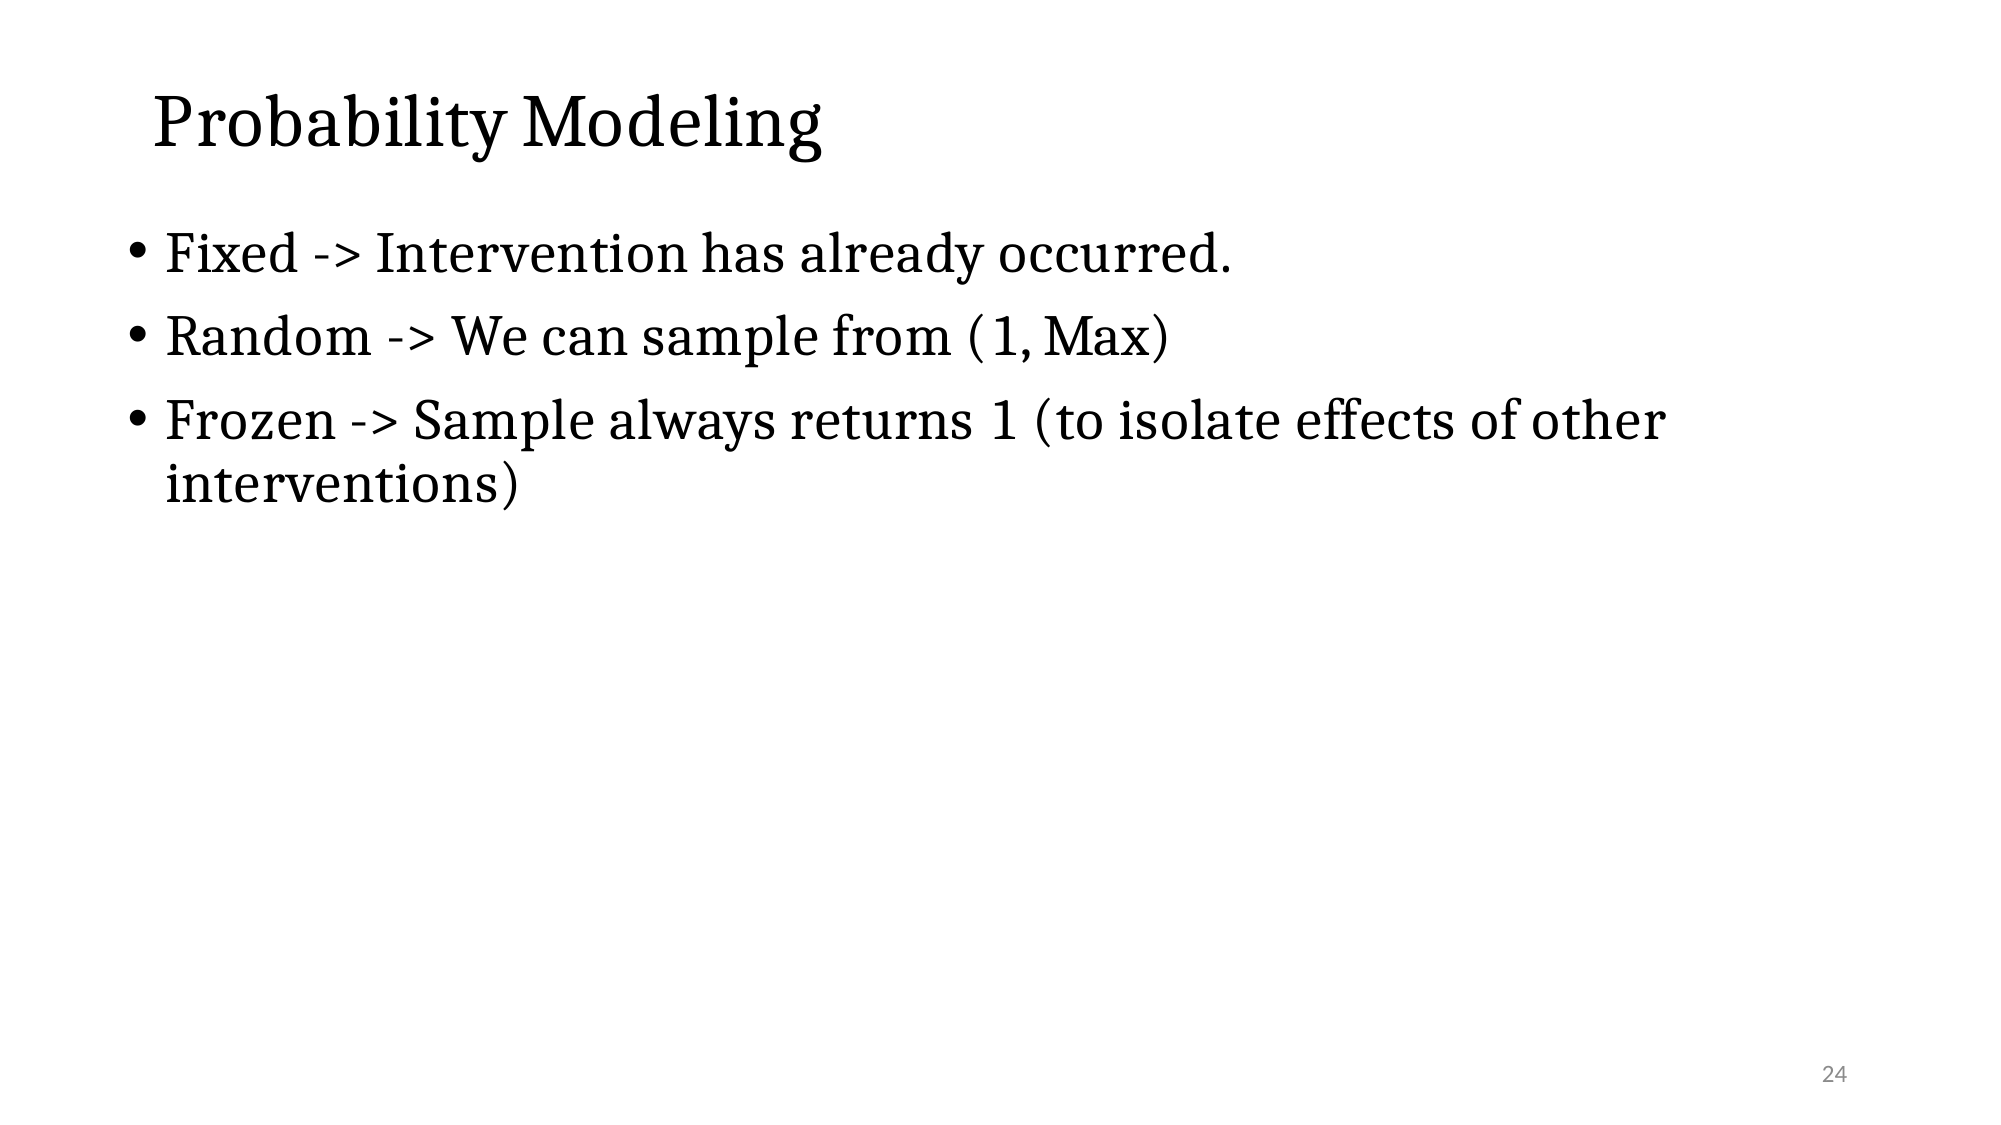

# Probability Modeling
Fixed -> Intervention has already occurred.
Random -> We can sample from (1, Max)
Frozen -> Sample always returns 1 (to isolate effects of other interventions)

24